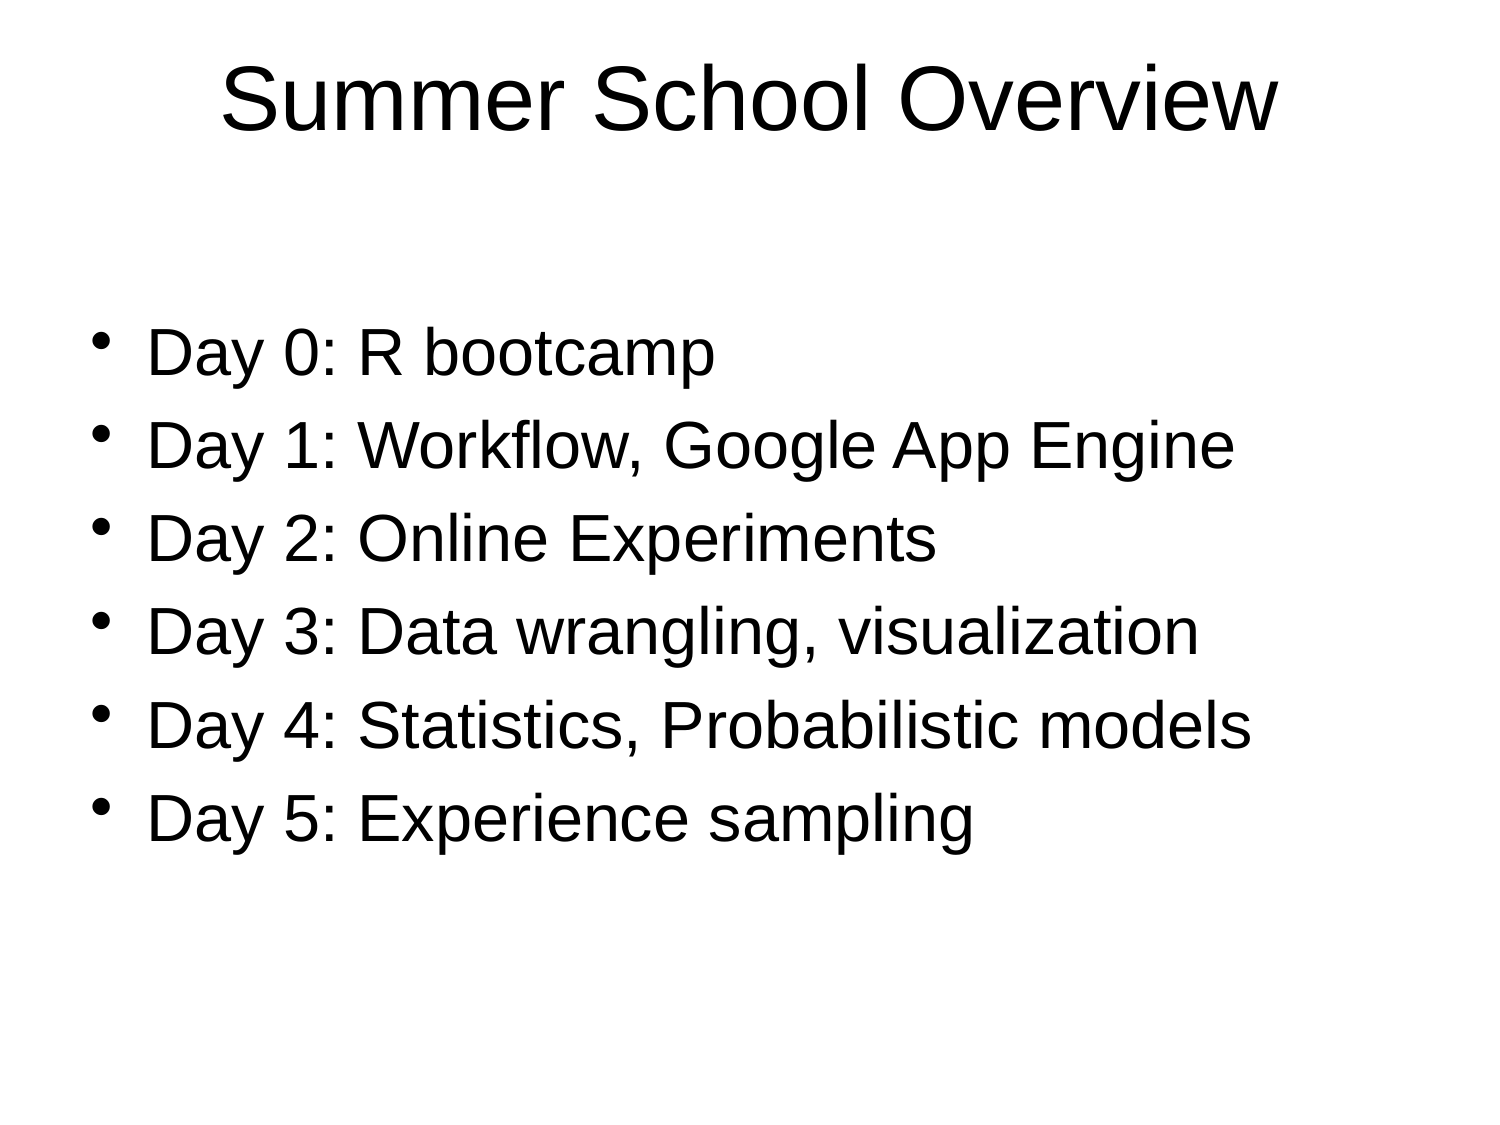

# Summer School Overview

Day 0: R bootcamp
Day 1: Workflow, Google App Engine
Day 2: Online Experiments
Day 3: Data wrangling, visualization
Day 4: Statistics, Probabilistic models
Day 5: Experience sampling